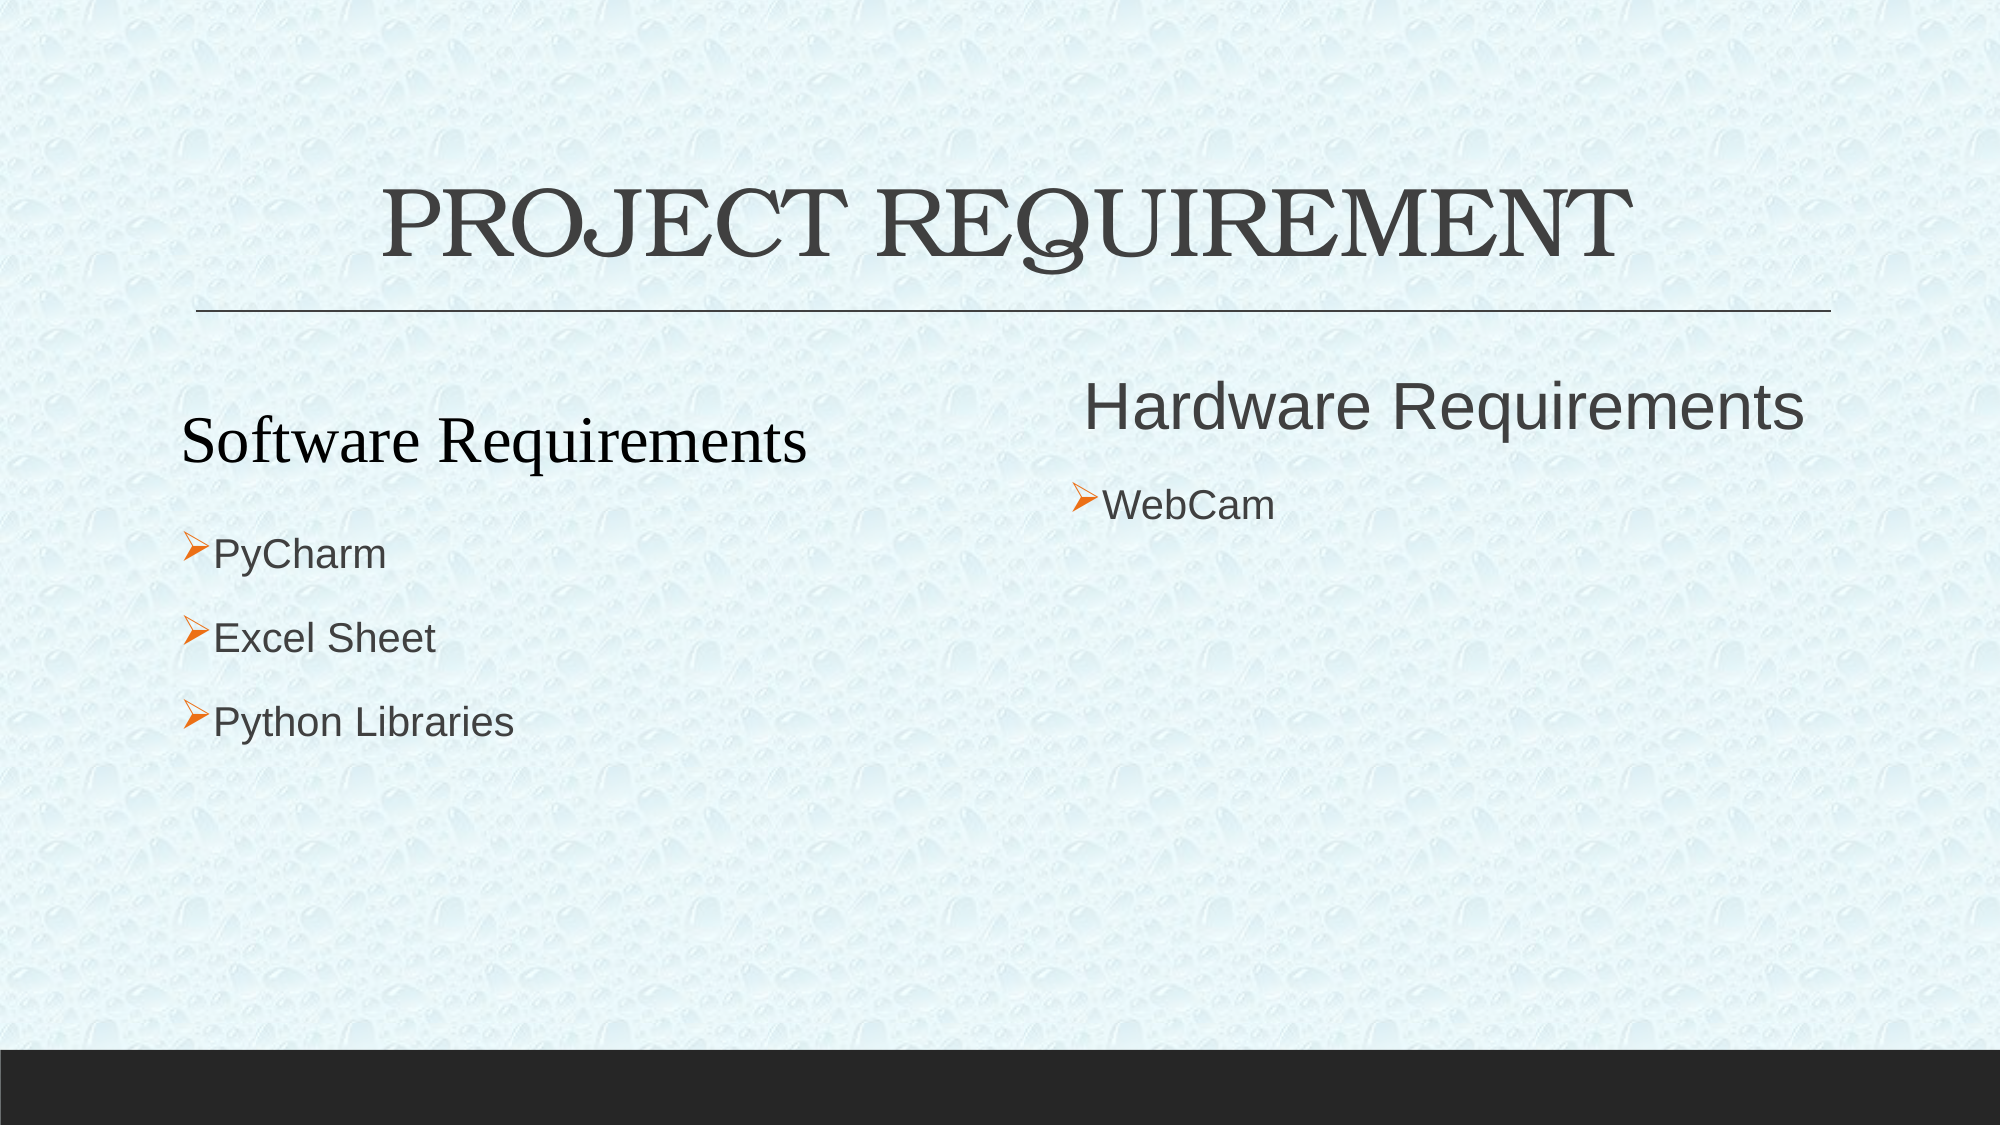

# PROJECT REQUIREMENT
Software Requirements
PyCharm
Excel Sheet
Python Libraries

Hardware Requirements
WebCam